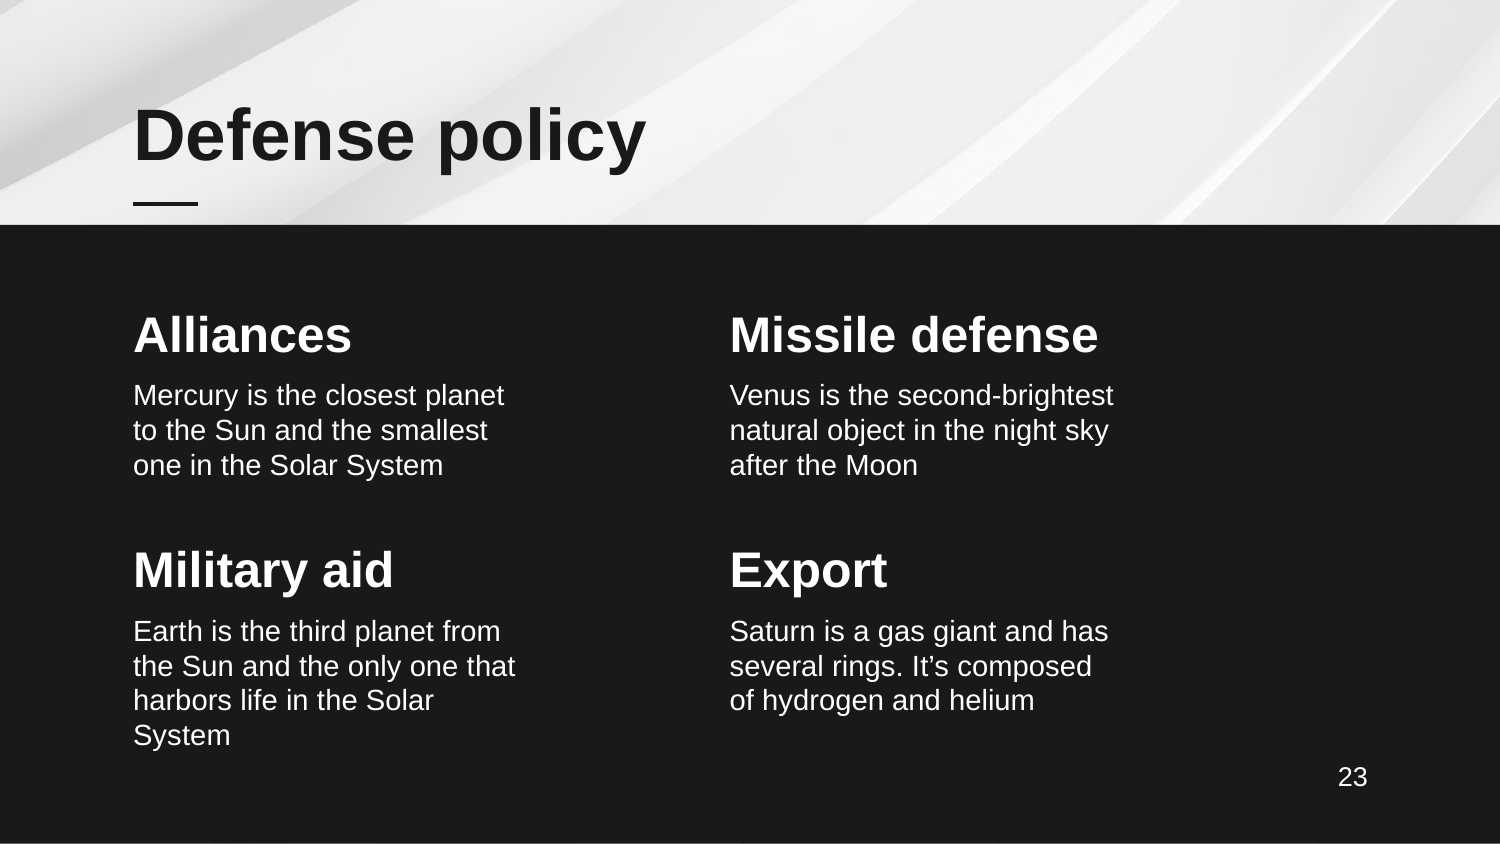

# Defense policy
Alliances
Missile defense
Mercury is the closest planet to the Sun and the smallest one in the Solar System
Venus is the second-brightest natural object in the night sky after the Moon

Military aid
Export
Earth is the third planet from the Sun and the only one that harbors life in the Solar System
Saturn is a gas giant and has several rings. It’s composed of hydrogen and helium
23